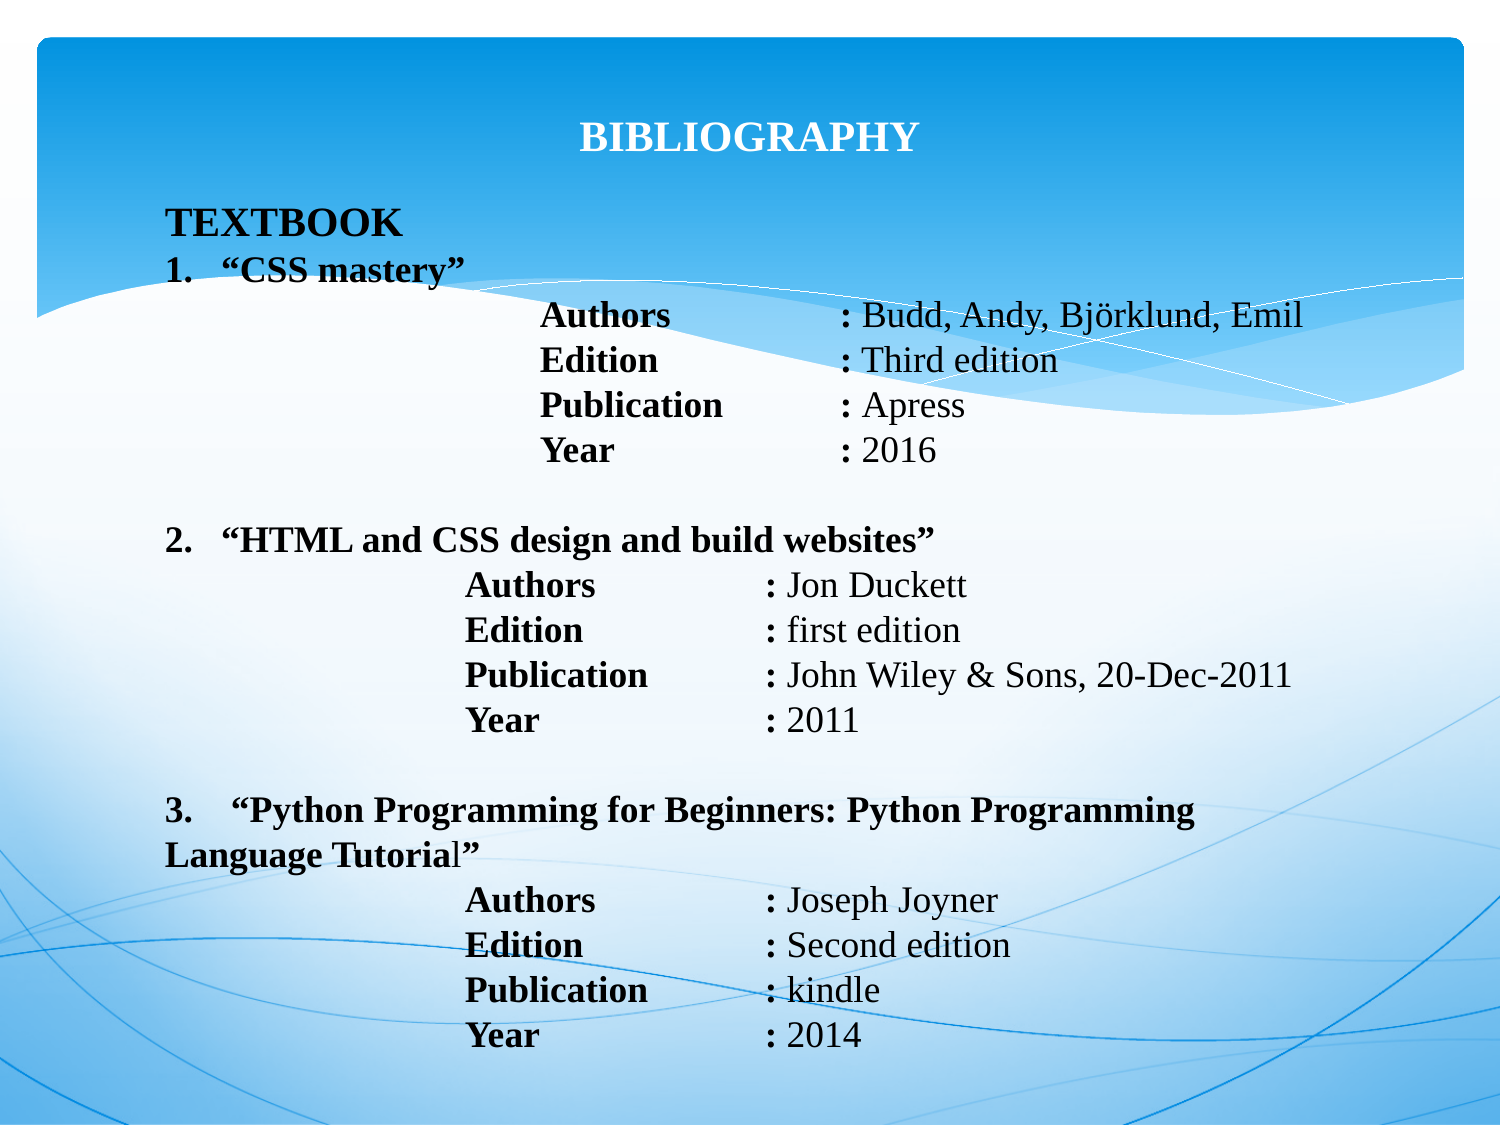

# BIBLIOGRAPHY
TEXTBOOK
“CSS mastery”
		Authors		: Budd, Andy, Björklund, Emil
		Edition		: Third edition    				Publication	: Apress
		Year		: 2016

“HTML and CSS design and build websites”
		Authors		: Jon Duckett
		Edition		: first edition
		Publication	: John Wiley & Sons, 20-Dec-2011
		Year		: 2011

3.    “Python Programming for Beginners: Python Programming Language Tutorial”
		Authors		: Joseph Joyner
		Edition		: Second edition
		Publication	: kindle
		Year		: 2014